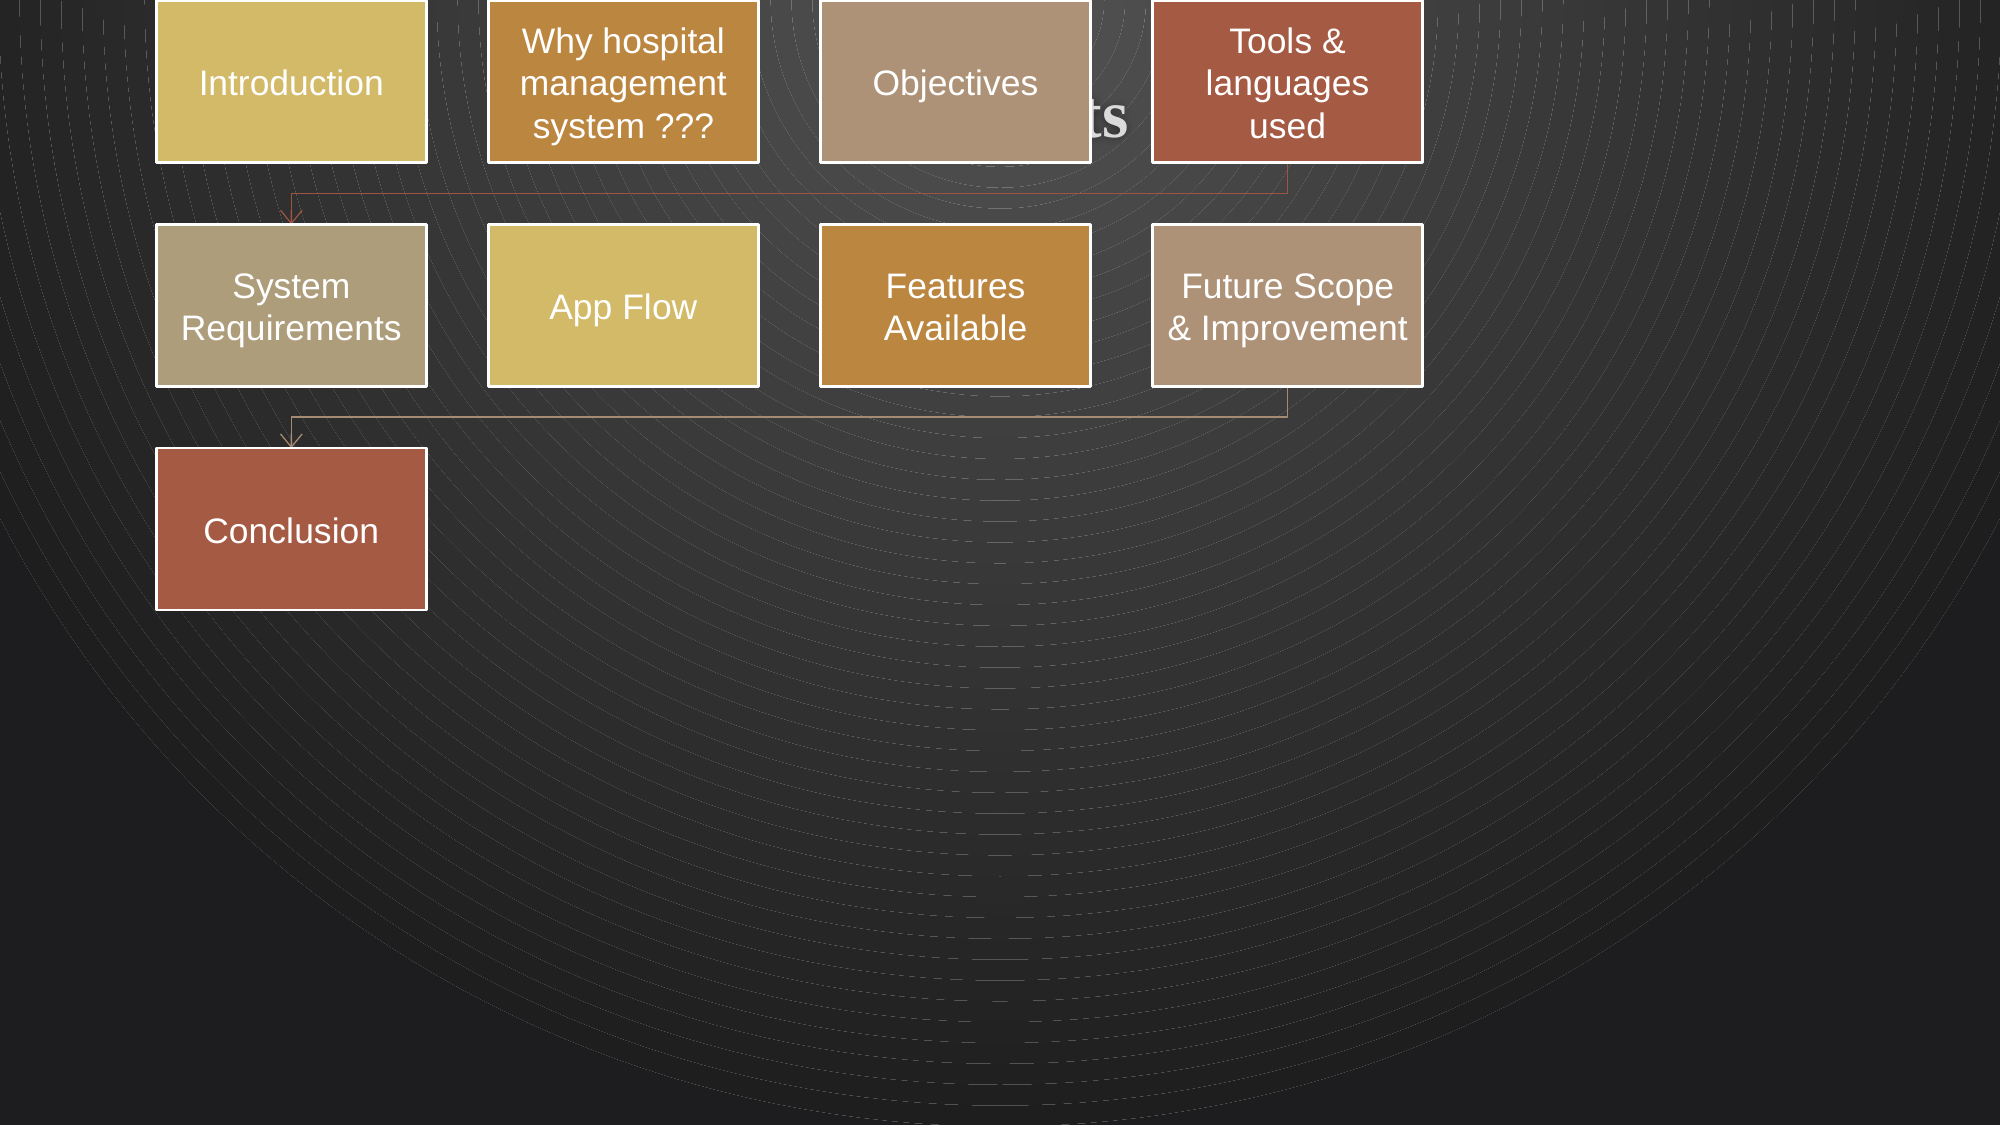

# Contents
Introduction
Why hospital management system ???
Objectives
Tools & languages used
System Requirements
App Flow
Features Available
Future Scope & Improvement
Conclusion